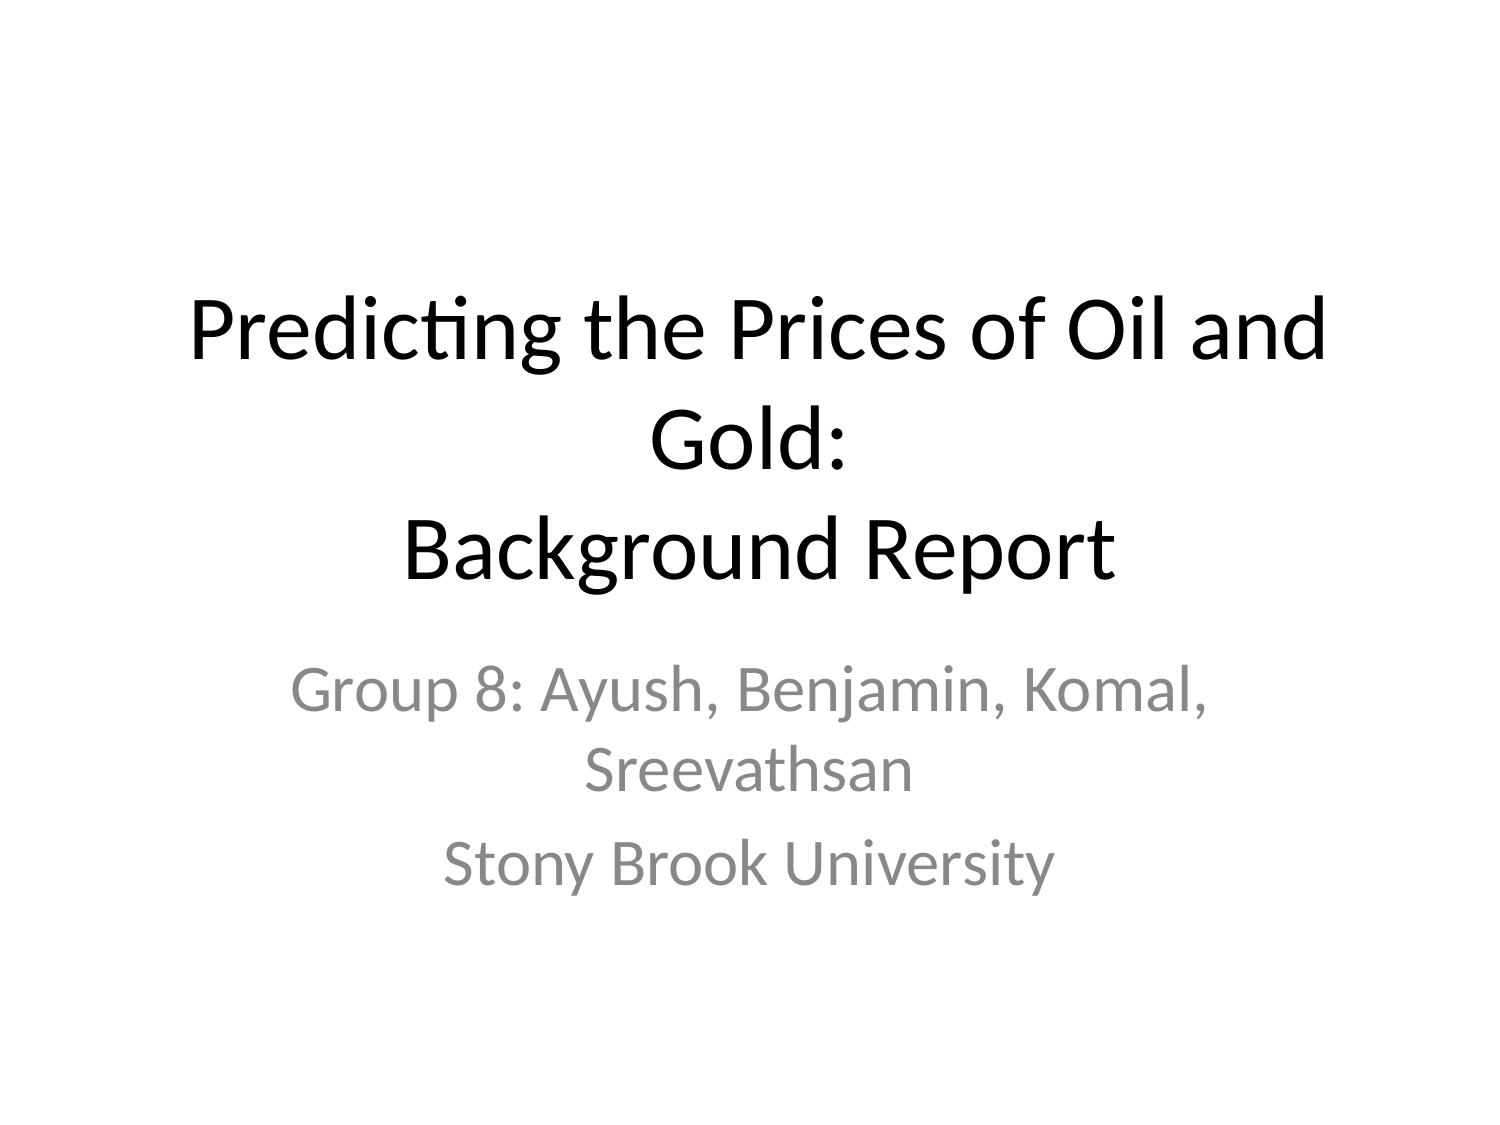

# Predicting the Prices of Oil and Gold: Background Report
Group 8: Ayush, Benjamin, Komal, Sreevathsan
Stony Brook University